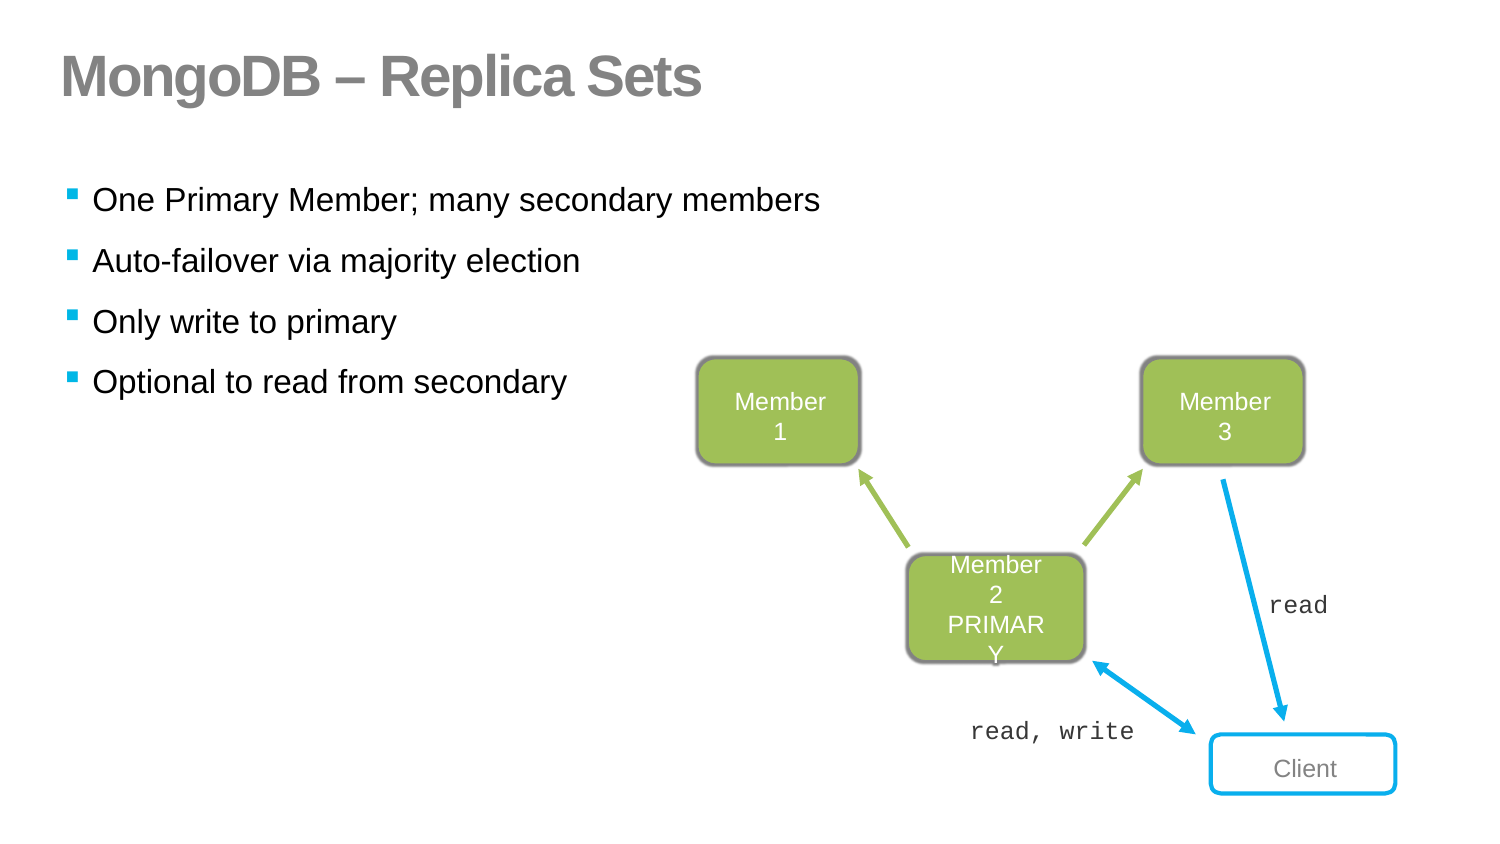

# MongoDB – Replica Sets
One Primary Member; many secondary members
Auto-failover via majority election
Only write to primary
Optional to read from secondary
Member
1
Member
3
Member 2
PRIMARY
read
read, write
Client